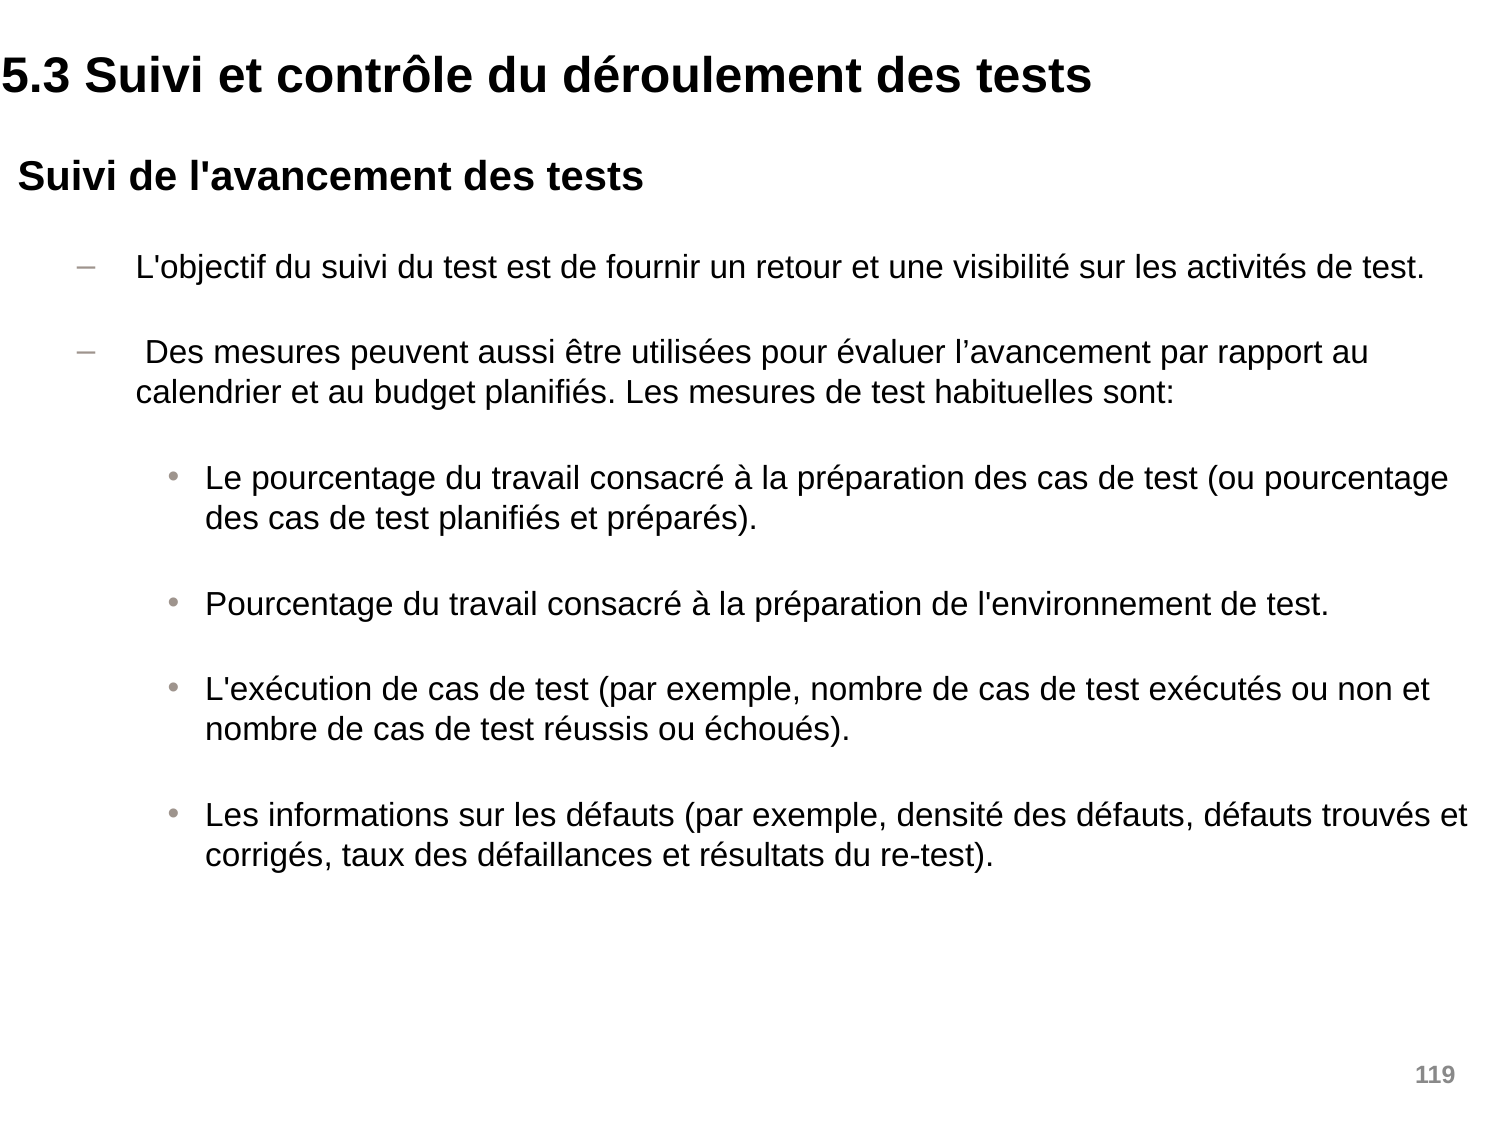

5.3 Suivi et contrôle du déroulement des tests
Suivi de l'avancement des tests
L'objectif du suivi du test est de fournir un retour et une visibilité sur les activités de test.
 Des mesures peuvent aussi être utilisées pour évaluer l’avancement par rapport au calendrier et au budget planifiés. Les mesures de test habituelles sont:
Le pourcentage du travail consacré à la préparation des cas de test (ou pourcentage des cas de test planifiés et préparés).
Pourcentage du travail consacré à la préparation de l'environnement de test.
L'exécution de cas de test (par exemple, nombre de cas de test exécutés ou non et nombre de cas de test réussis ou échoués).
Les informations sur les défauts (par exemple, densité des défauts, défauts trouvés et corrigés, taux des défaillances et résultats du re-test).
119